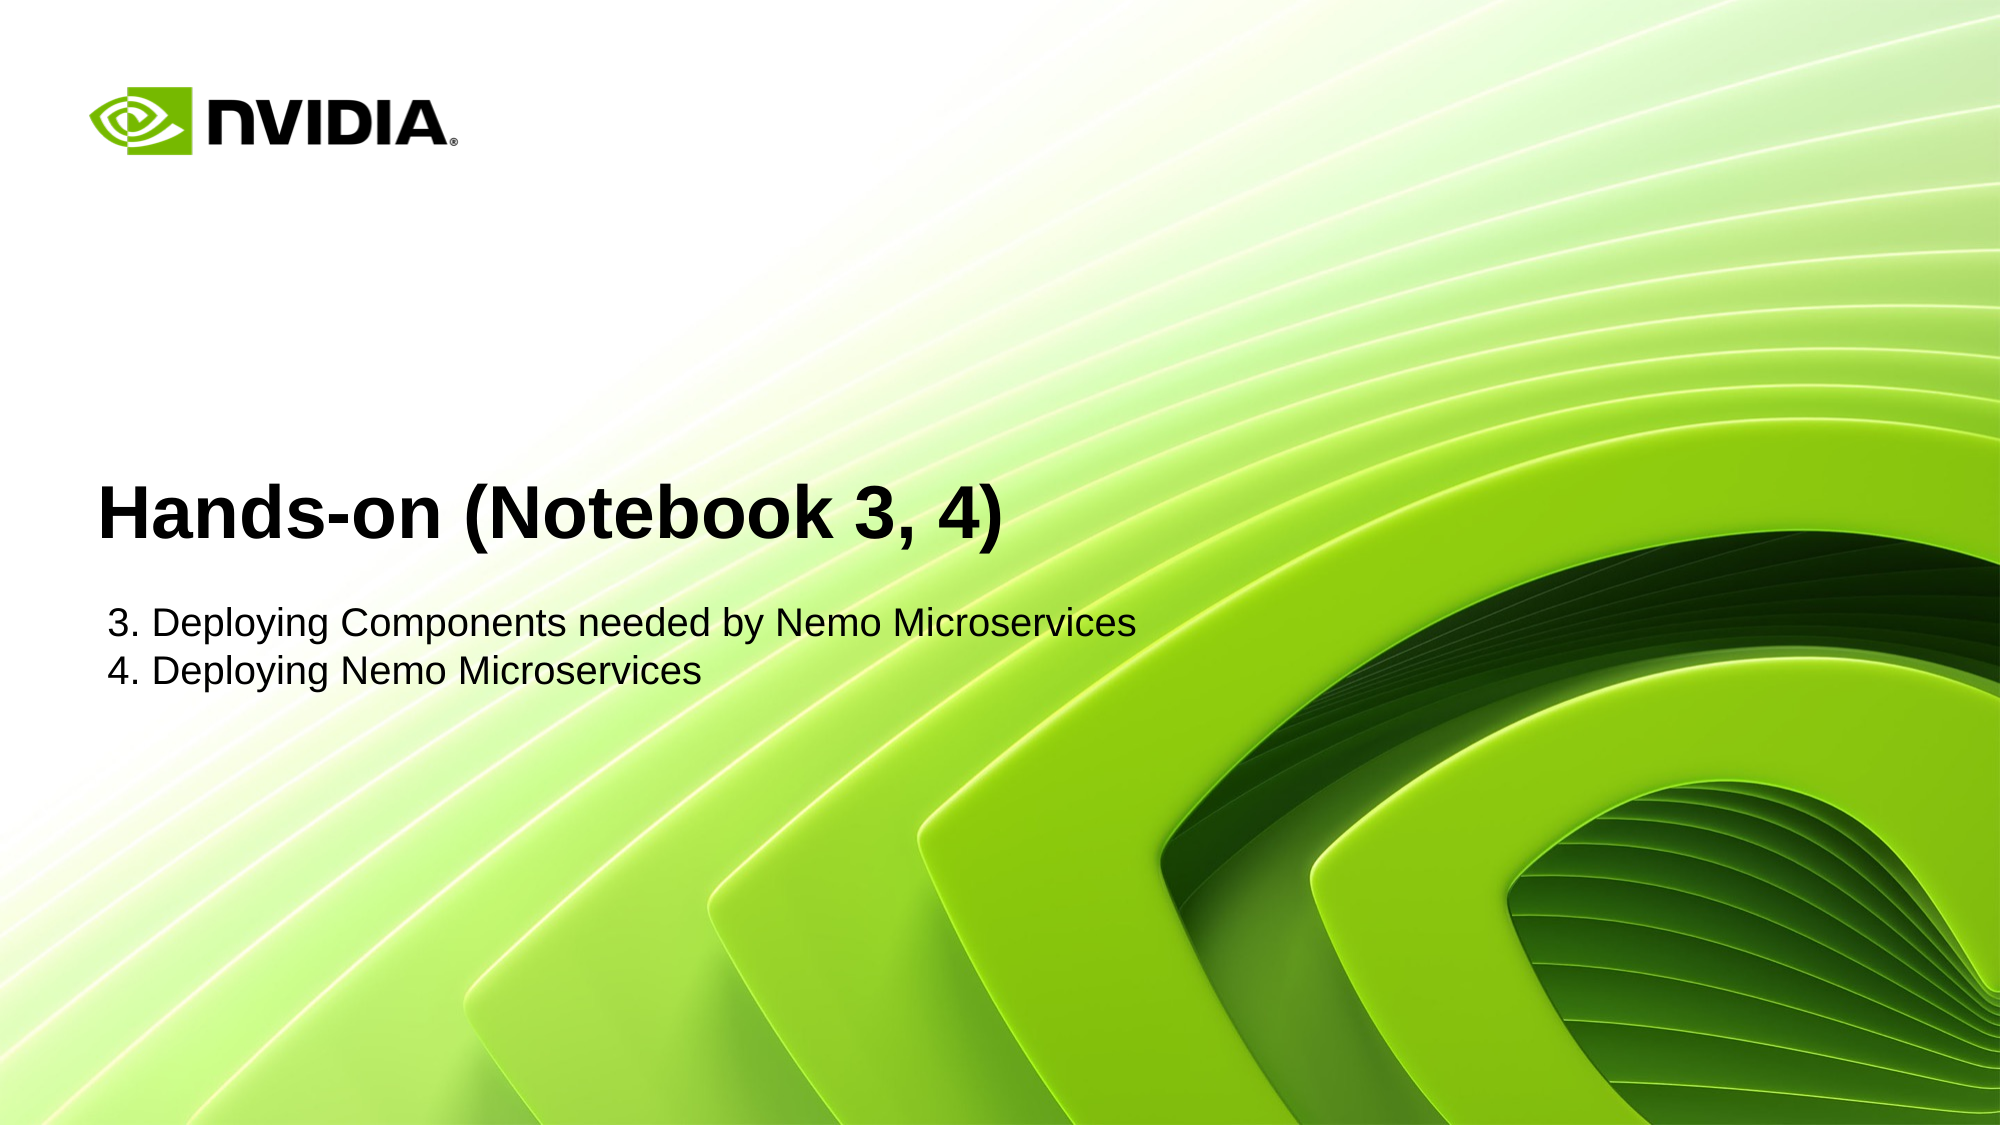

# Hands-on (Notebook 3, 4)
3. Deploying Components needed by Nemo Microservices
4. Deploying Nemo Microservices